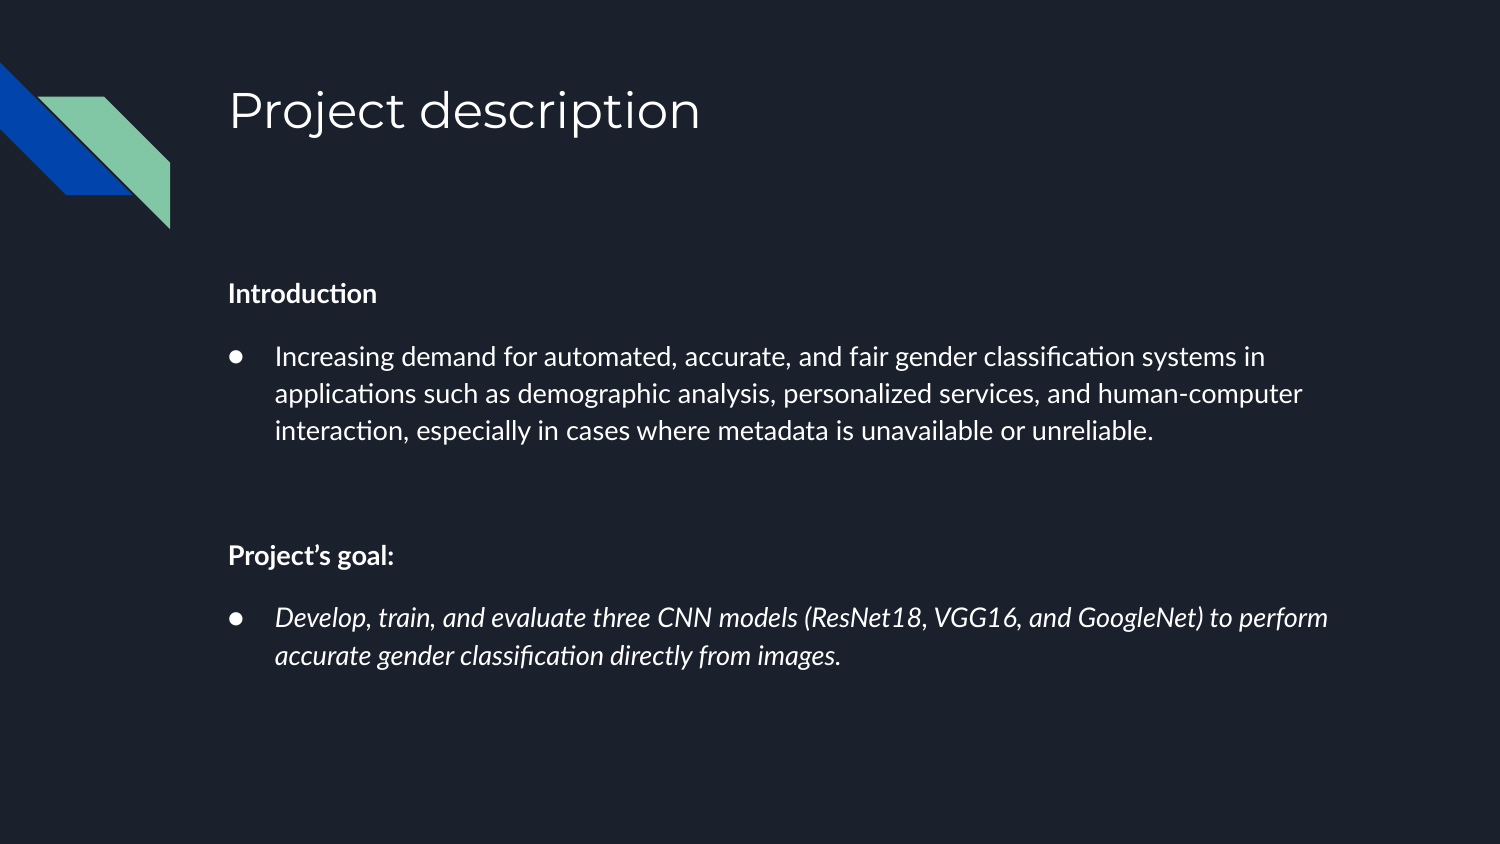

# Project description
Introduction
Increasing demand for automated, accurate, and fair gender classification systems in applications such as demographic analysis, personalized services, and human-computer interaction, especially in cases where metadata is unavailable or unreliable.

Project’s goal:
Develop, train, and evaluate three CNN models (ResNet18, VGG16, and GoogleNet) to perform accurate gender classification directly from images.